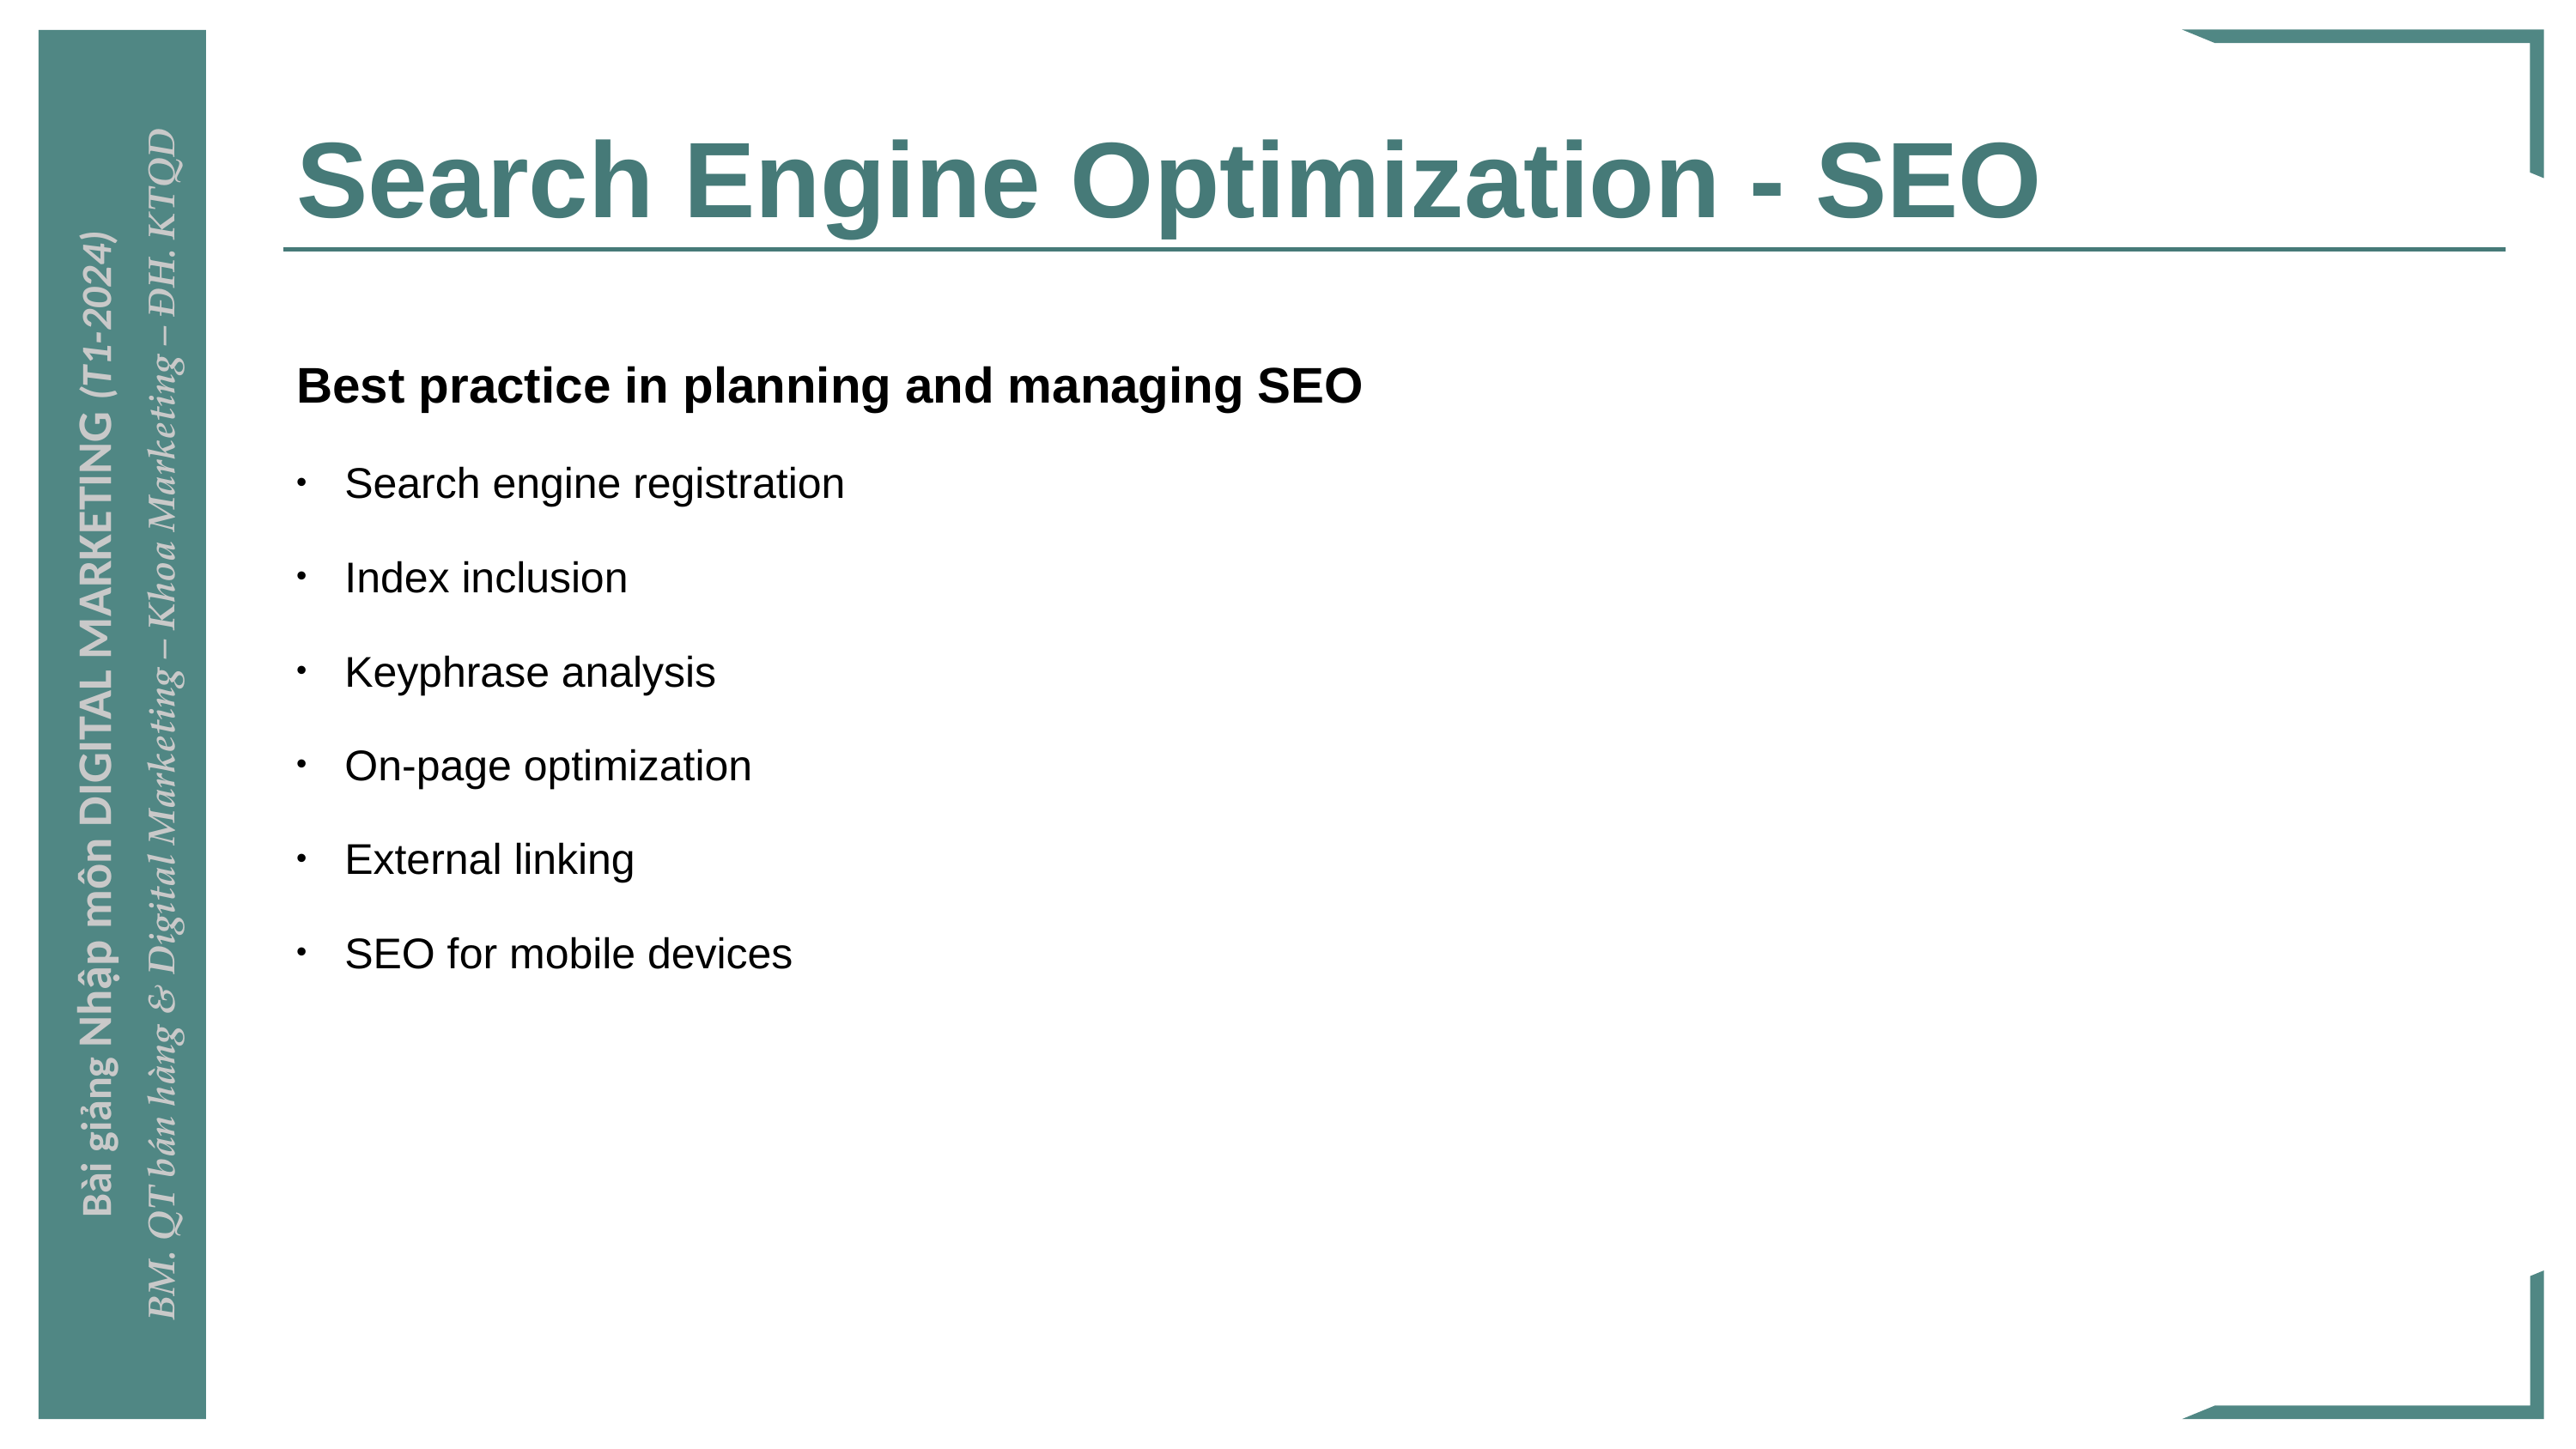

# Search Engine Optimization - SEO
Best practice in planning and managing SEO
Search engine registration
Index inclusion
Keyphrase analysis
On-page optimization
External linking
SEO for mobile devices